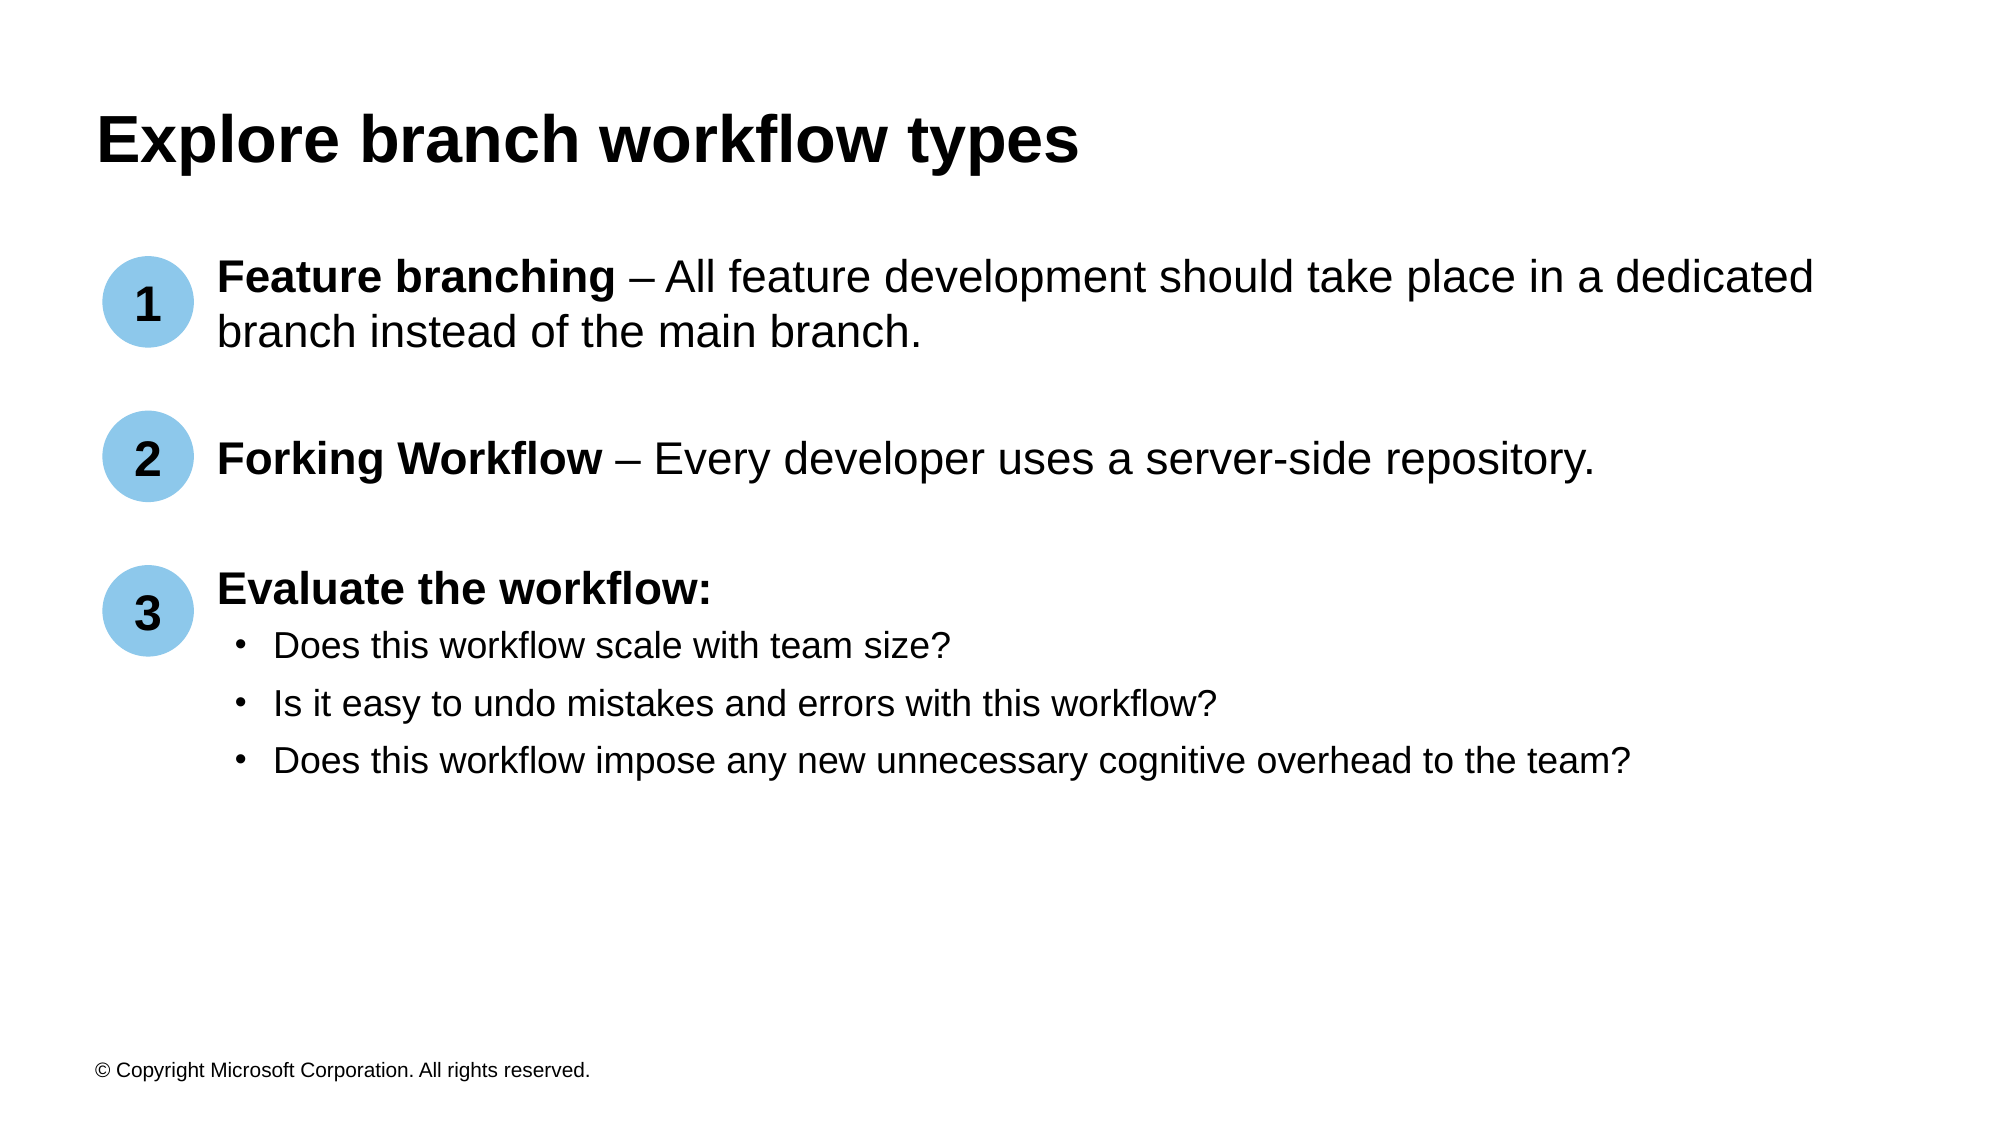

# Explore branch workflow types
Feature branching – All feature development should take place in a dedicated branch instead of the main branch.
1
2
Forking Workflow – Every developer uses a server-side repository.
Evaluate the workflow:
Does this workflow scale with team size?
Is it easy to undo mistakes and errors with this workflow?
Does this workflow impose any new unnecessary cognitive overhead to the team?
3